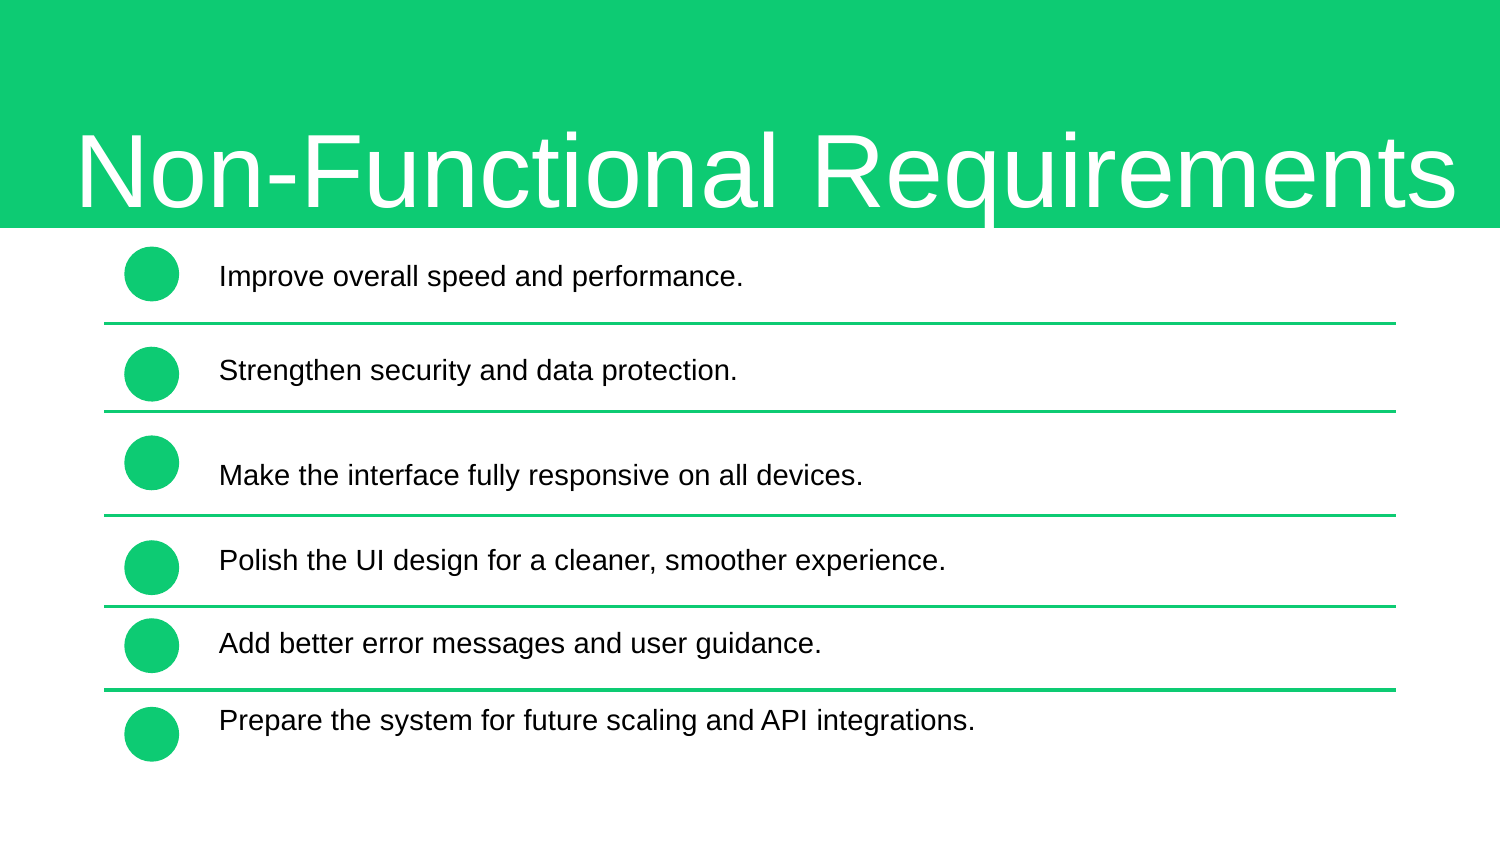

Non-Functional Requirements

Improve overall speed and performance.
Strengthen security and data protection.

Make the interface fully responsive on all devices.

Polish the UI design for a cleaner, smoother experience.

Add better error messages and user guidance.

Prepare the system for future scaling and API integrations.